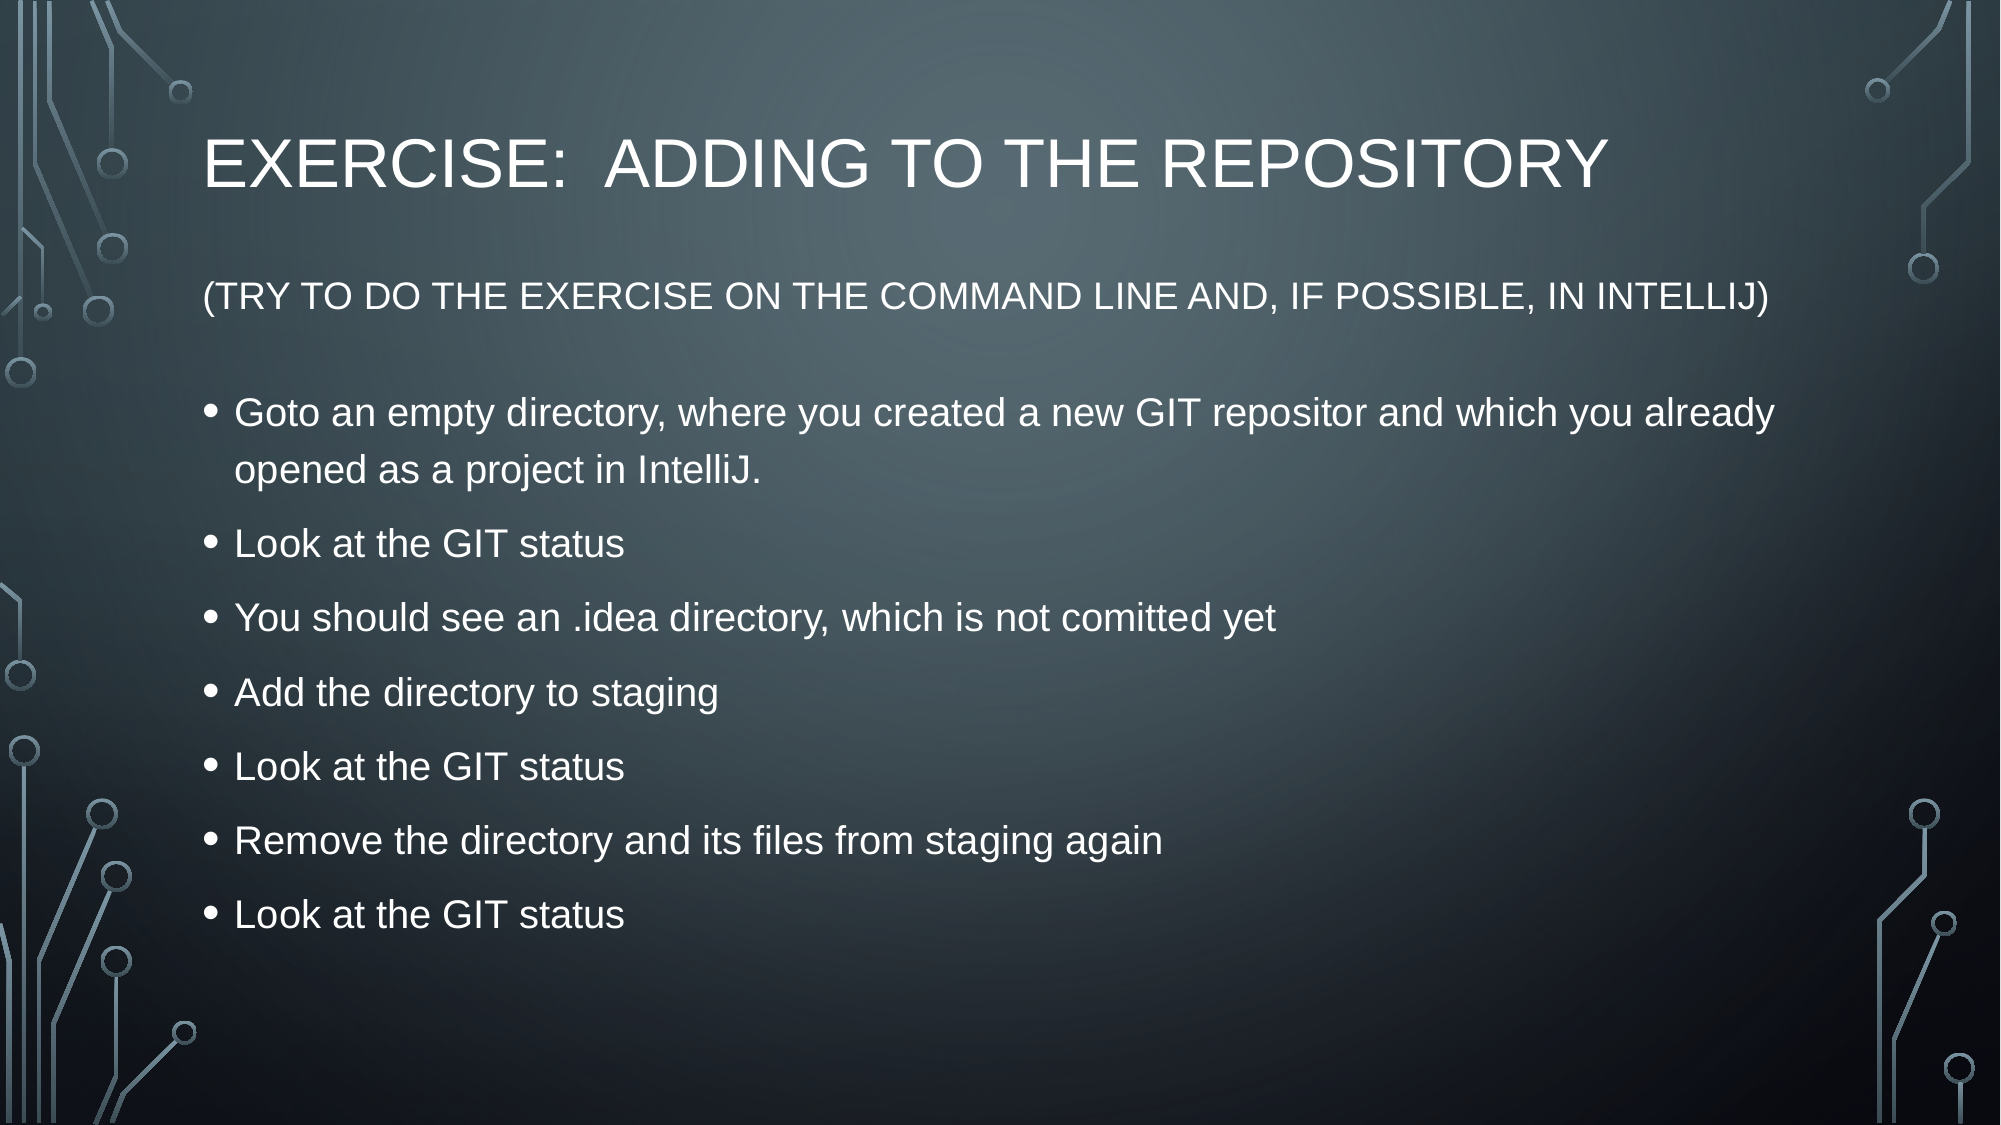

# Exercise:  Adding to the repository (Try to do the exercise on the command line and, if possible, in intelliJ)
Goto an empty directory, where you created a new GIT repositor and which you already opened as a project in IntelliJ.
Look at the GIT status
You should see an .idea directory, which is not comitted yet
Add the directory to staging
Look at the GIT status
Remove the directory and its files from staging again
Look at the GIT status